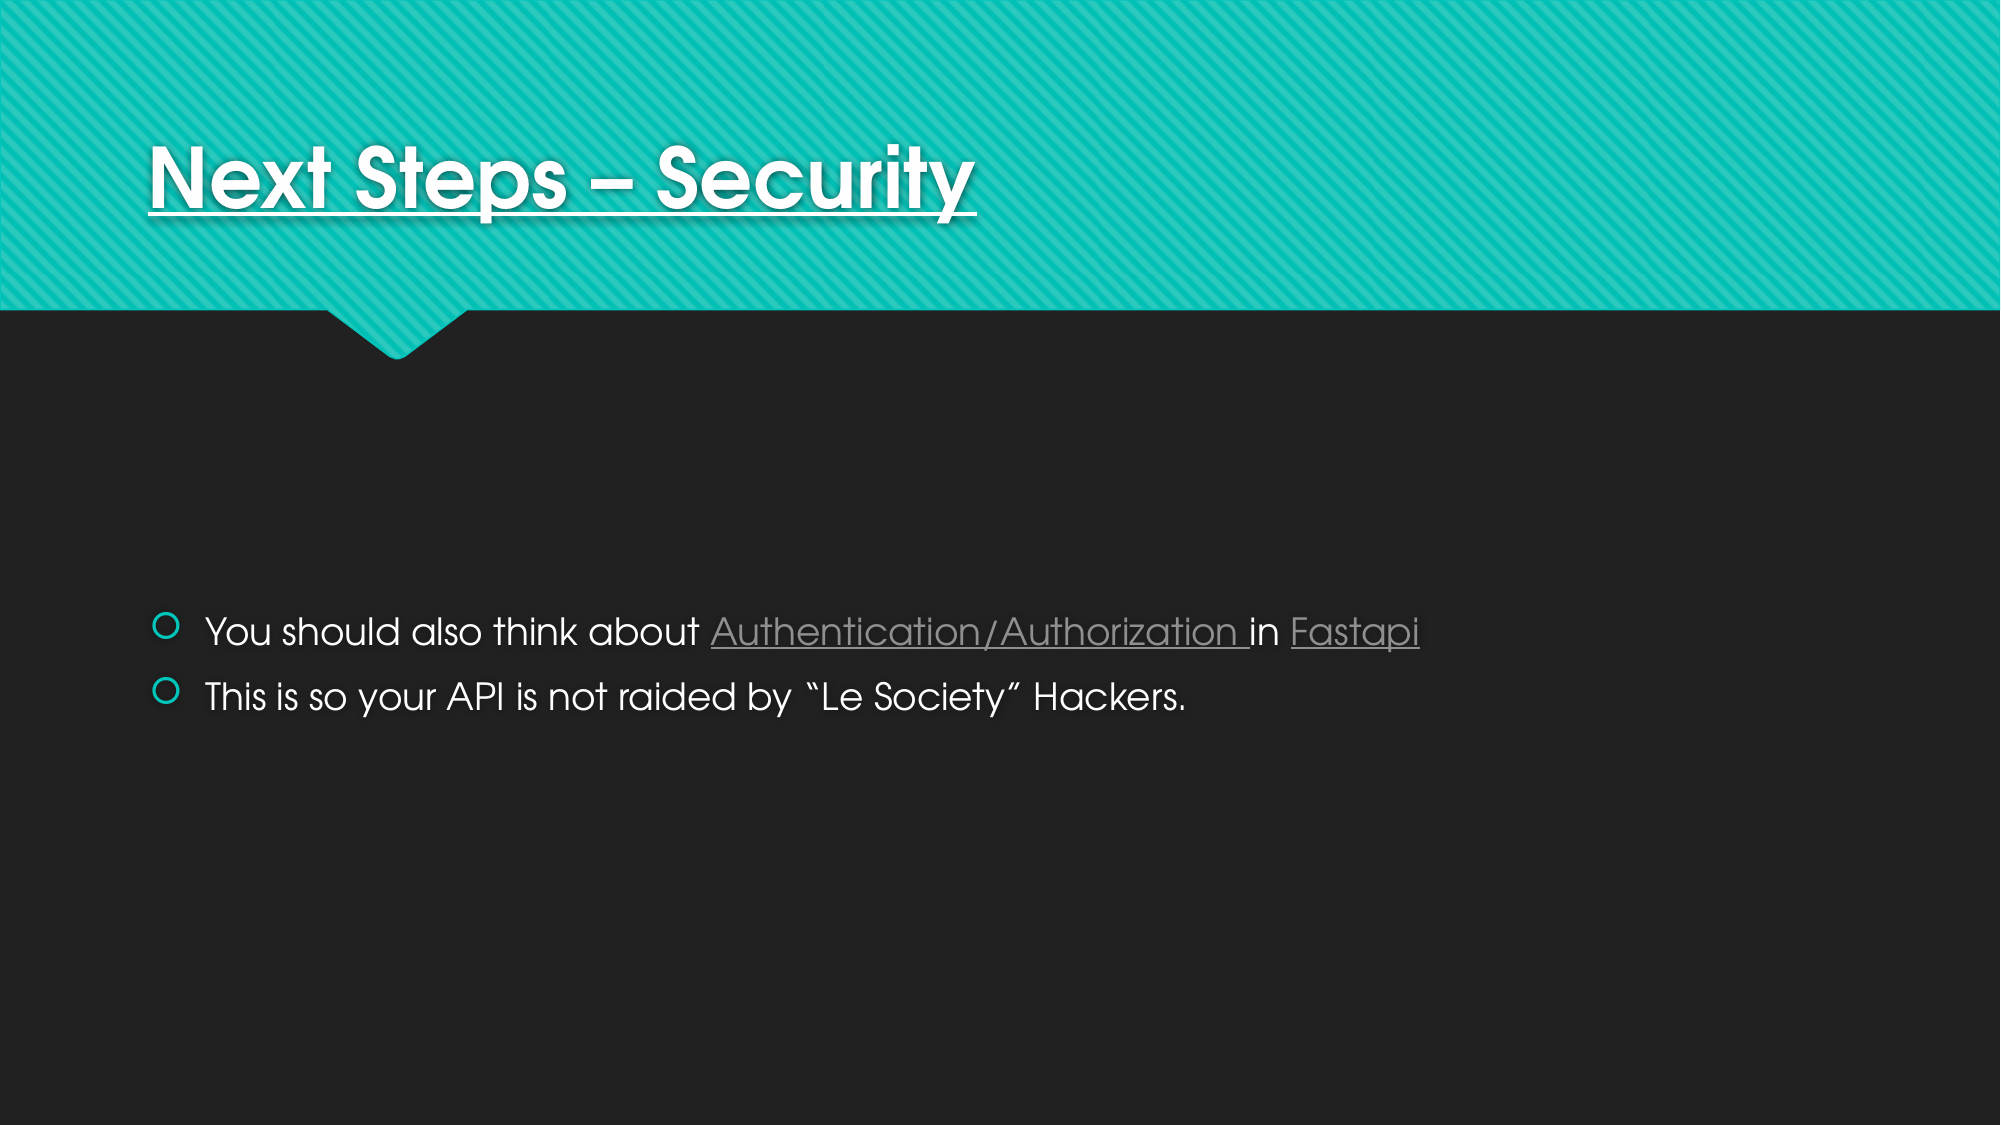

# Next Steps – Security
You should also think about Authentication/Authorization in Fastapi
This is so your API is not raided by “Le Society” Hackers.